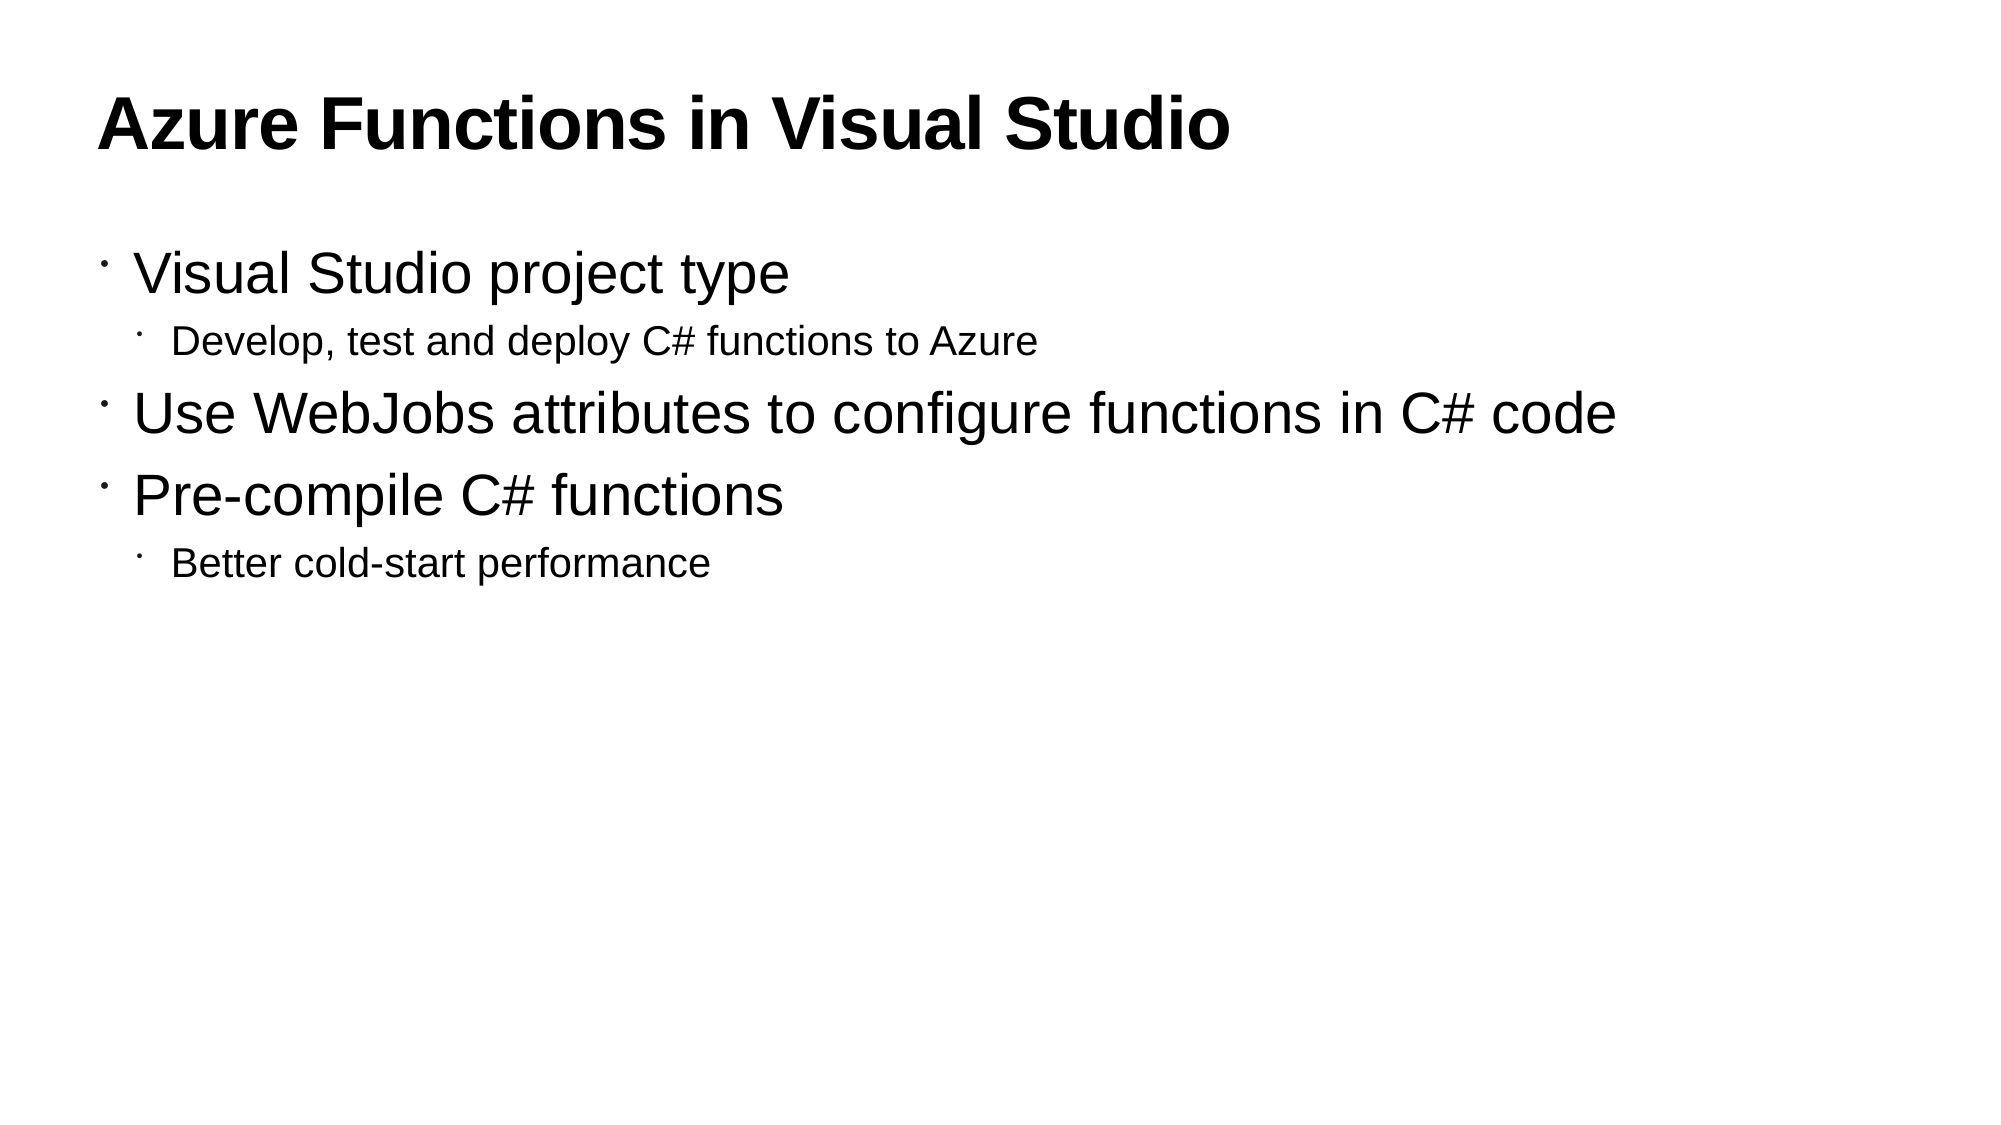

# Azure Functions in Visual Studio
Visual Studio project type
Develop, test and deploy C# functions to Azure
Use WebJobs attributes to configure functions in C# code
Pre-compile C# functions
Better cold-start performance